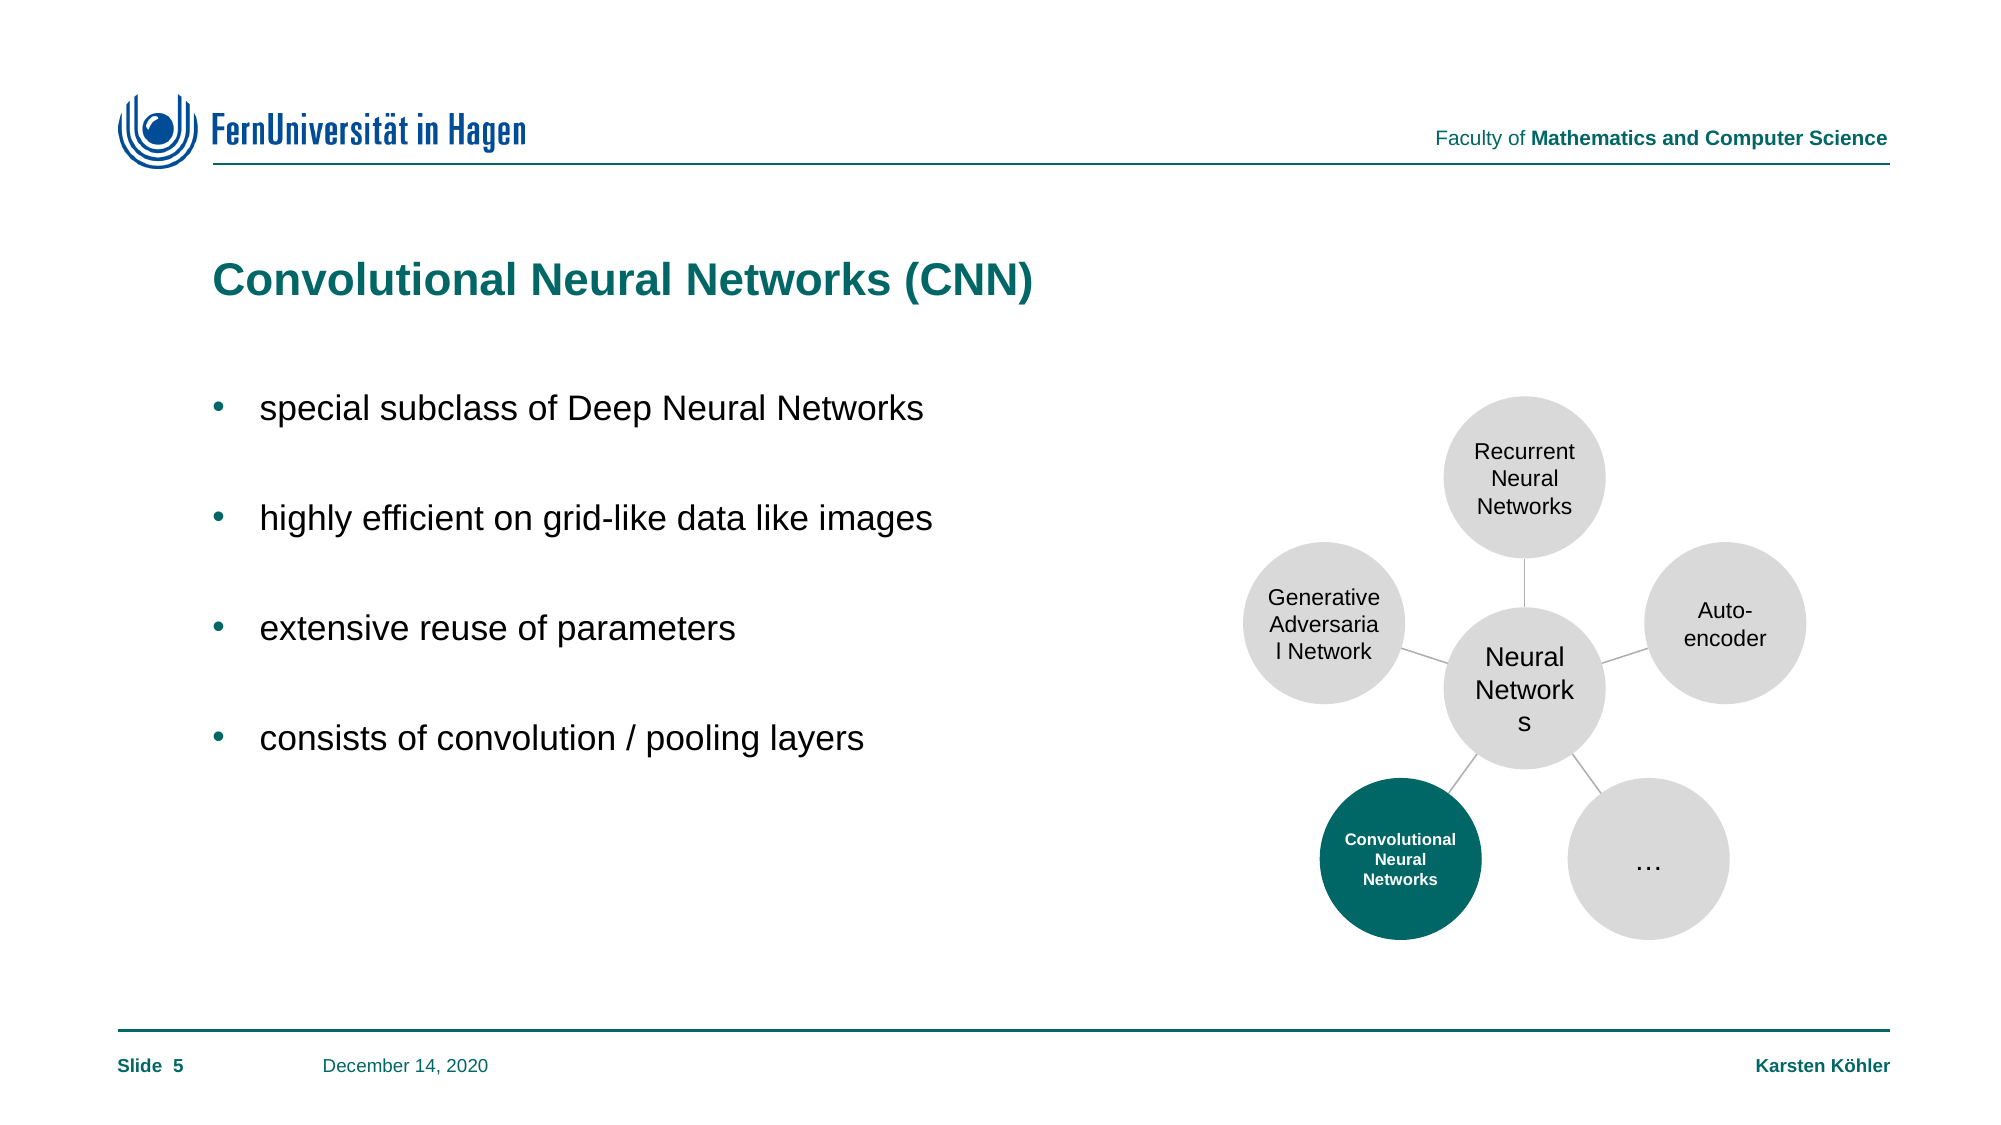

# Convolutional Neural Networks (CNN)
special subclass of Deep Neural Networks
highly efficient on grid-like data like images
extensive reuse of parameters
consists of convolution / pooling layers

Recurrent Neural Networks
Generative Adversarial Network
Auto-encoder

Neural Networks

Convolutional Neural Networks
…
5
December 14, 2020
Karsten Köhler